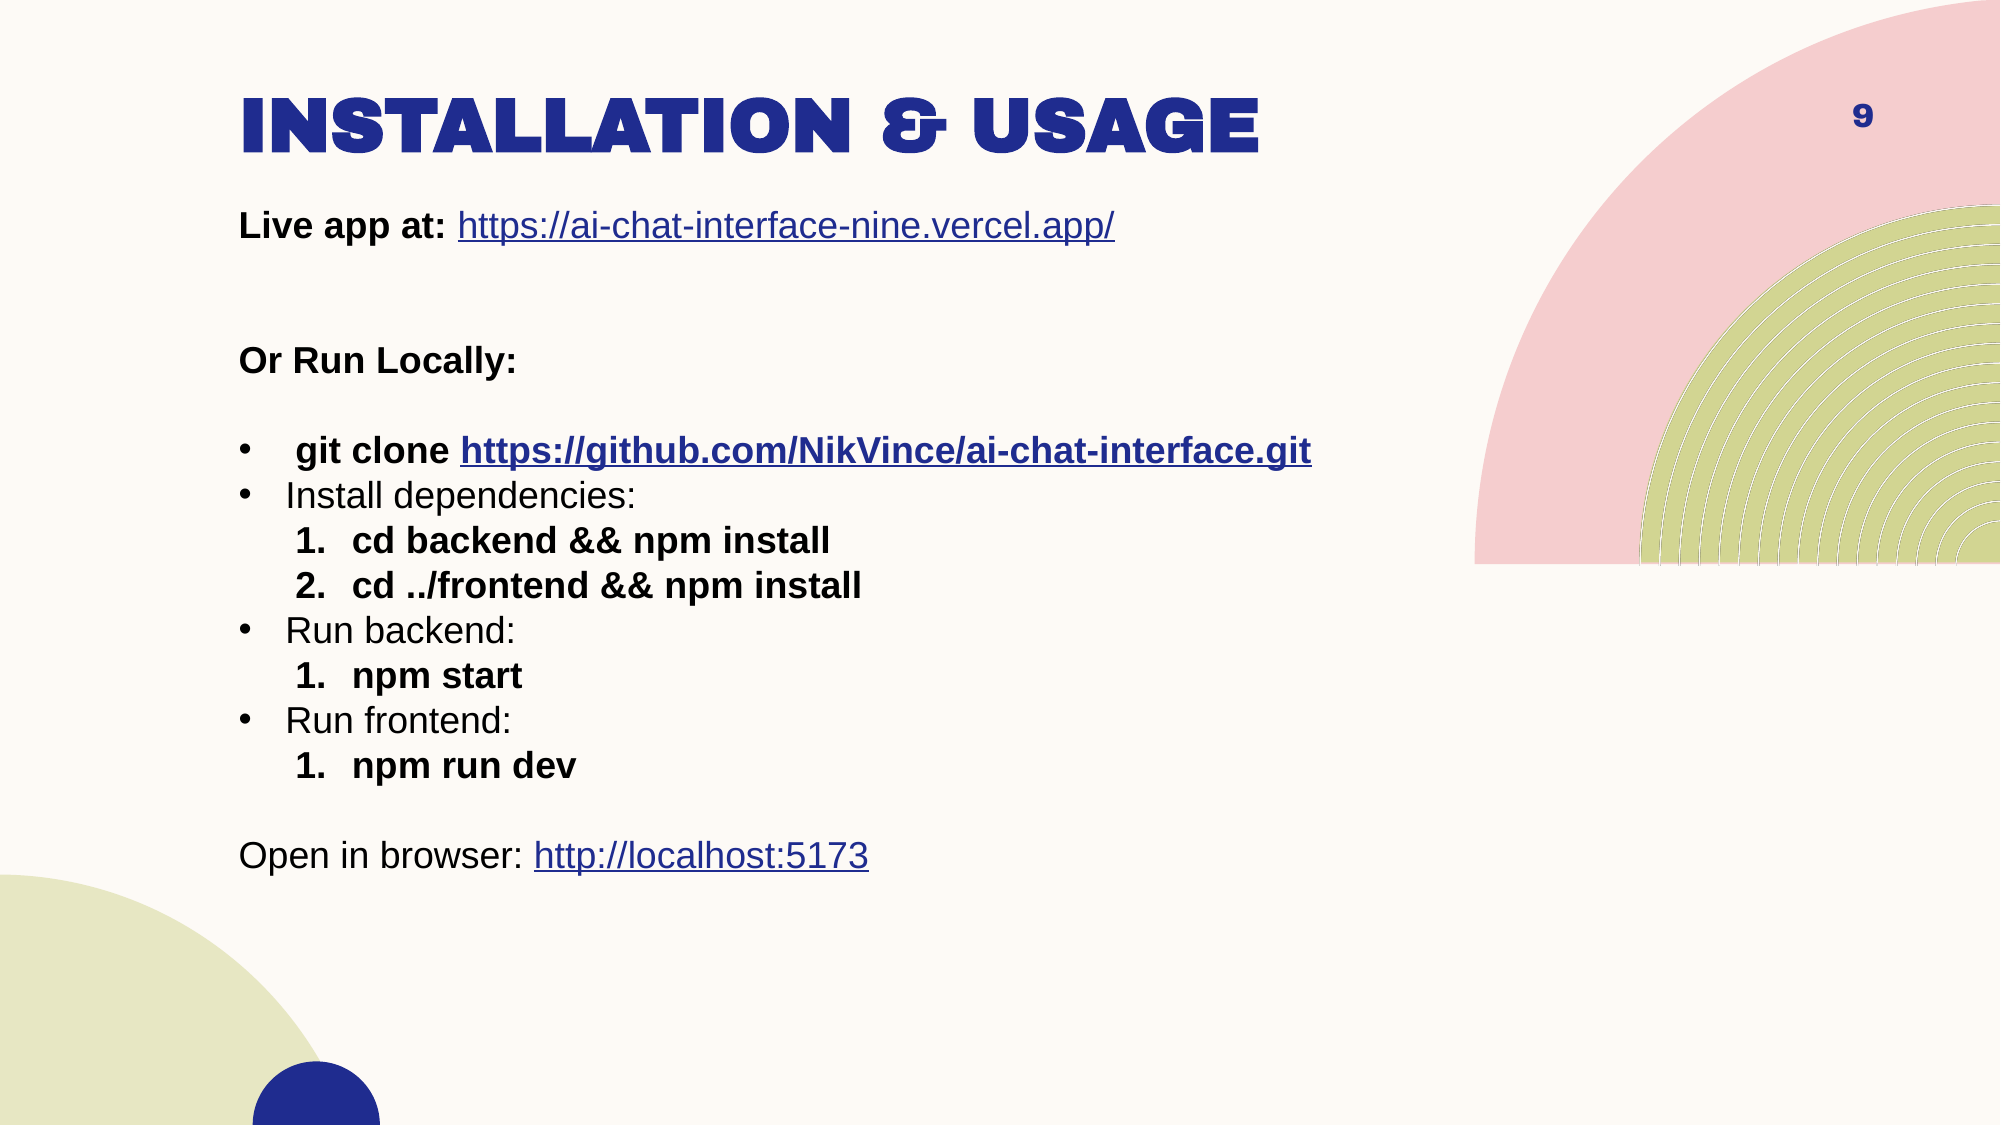

# Installation & Usage
9
Live app at: https://ai-chat-interface-nine.vercel.app/

Or Run Locally:

git clone https://github.com/NikVince/ai-chat-interface.git
Install dependencies:
cd backend && npm install
cd ../frontend && npm install
Run backend:
npm start
Run frontend:
npm run dev

Open in browser: http://localhost:5173